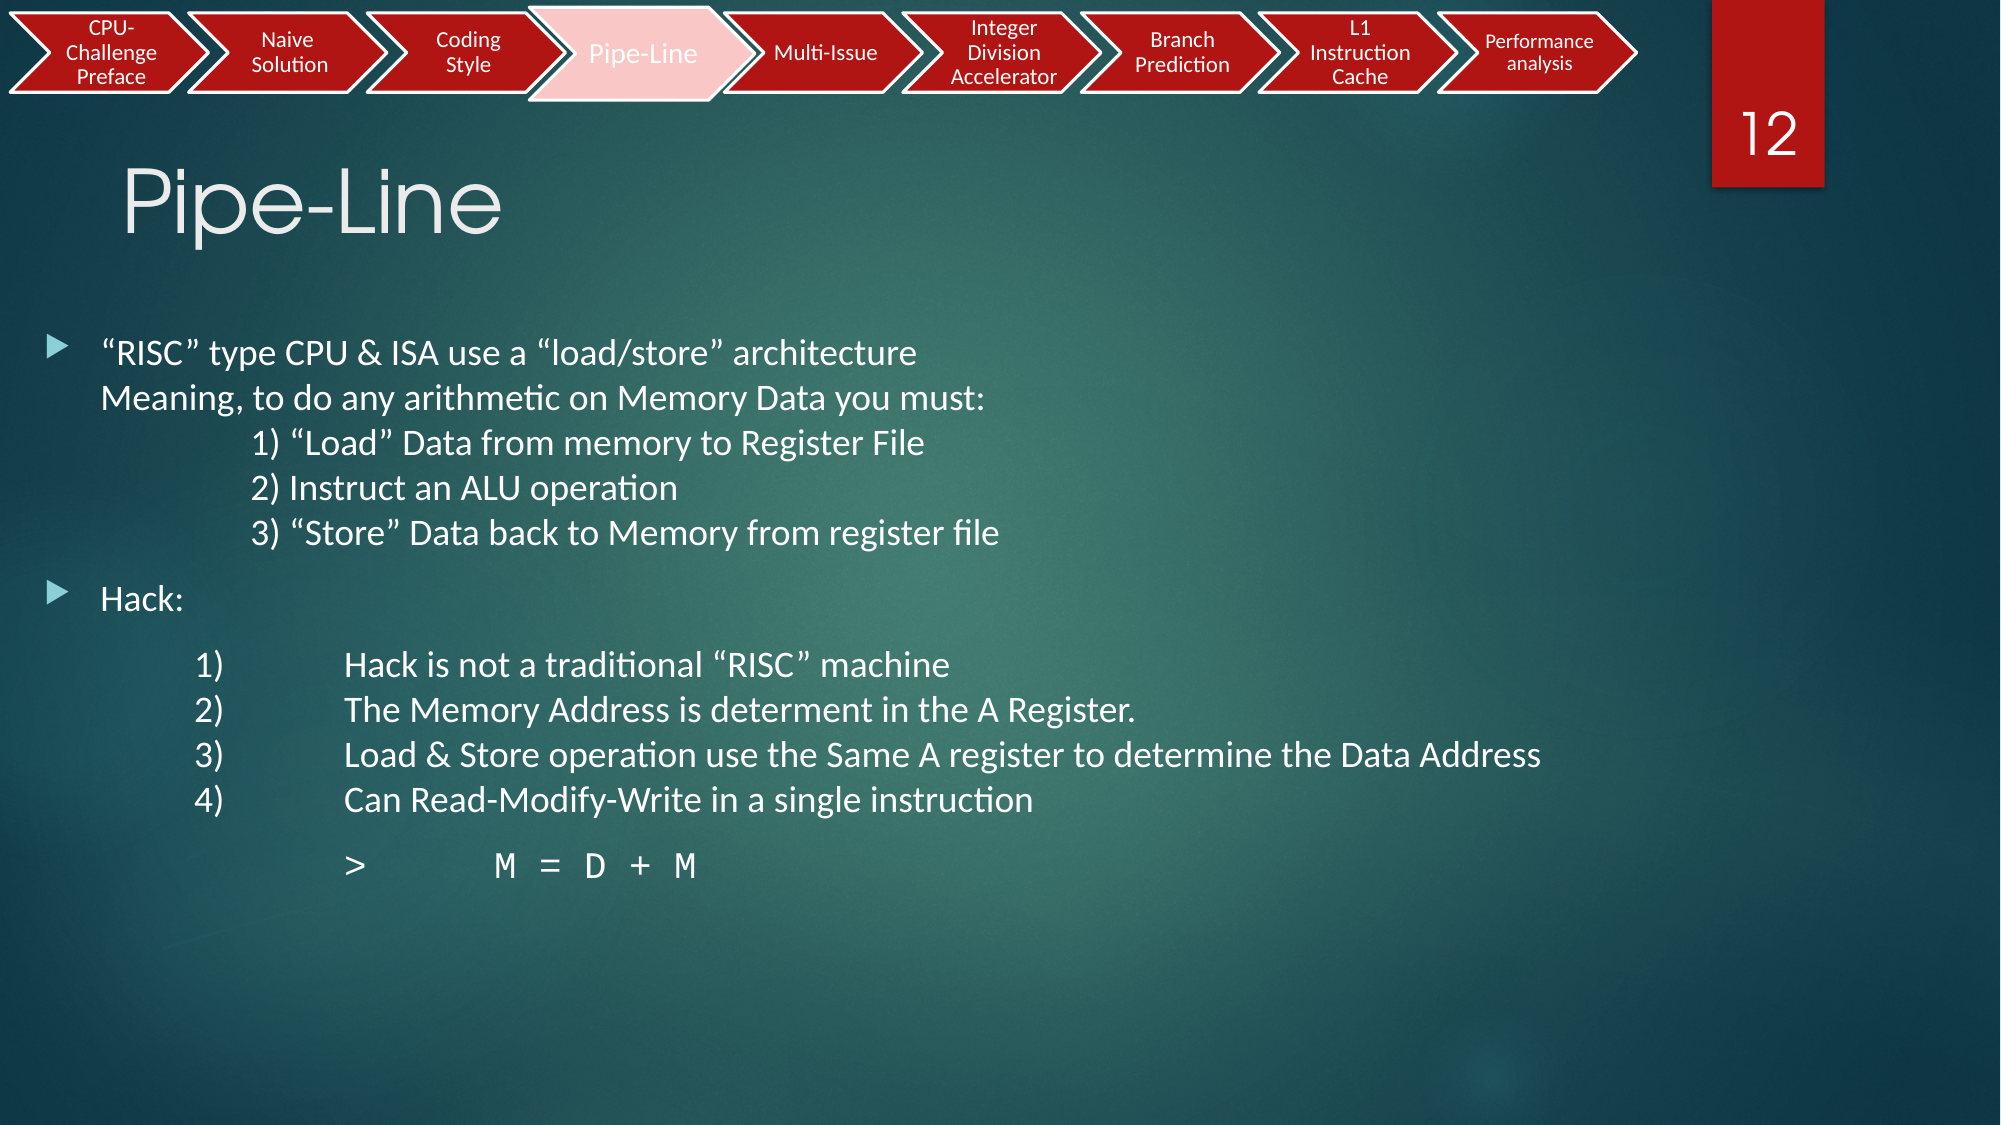

Pipe-Line
12
# Pipe-Line
“RISC” type CPU & ISA use a “load/store” architecture
Meaning, to do any arithmetic on Memory Data you must:
	1) “Load” Data from memory to Register File
	2) Instruct an ALU operation
	3) “Store” Data back to Memory from register file
Hack:
	1) 	Hack is not a traditional “RISC” machine
	2) 	The Memory Address is determent in the A Register.
	3)	Load & Store operation use the Same A register to determine the Data Address
	4)	Can Read-Modify-Write in a single instruction
		>	M = D + M